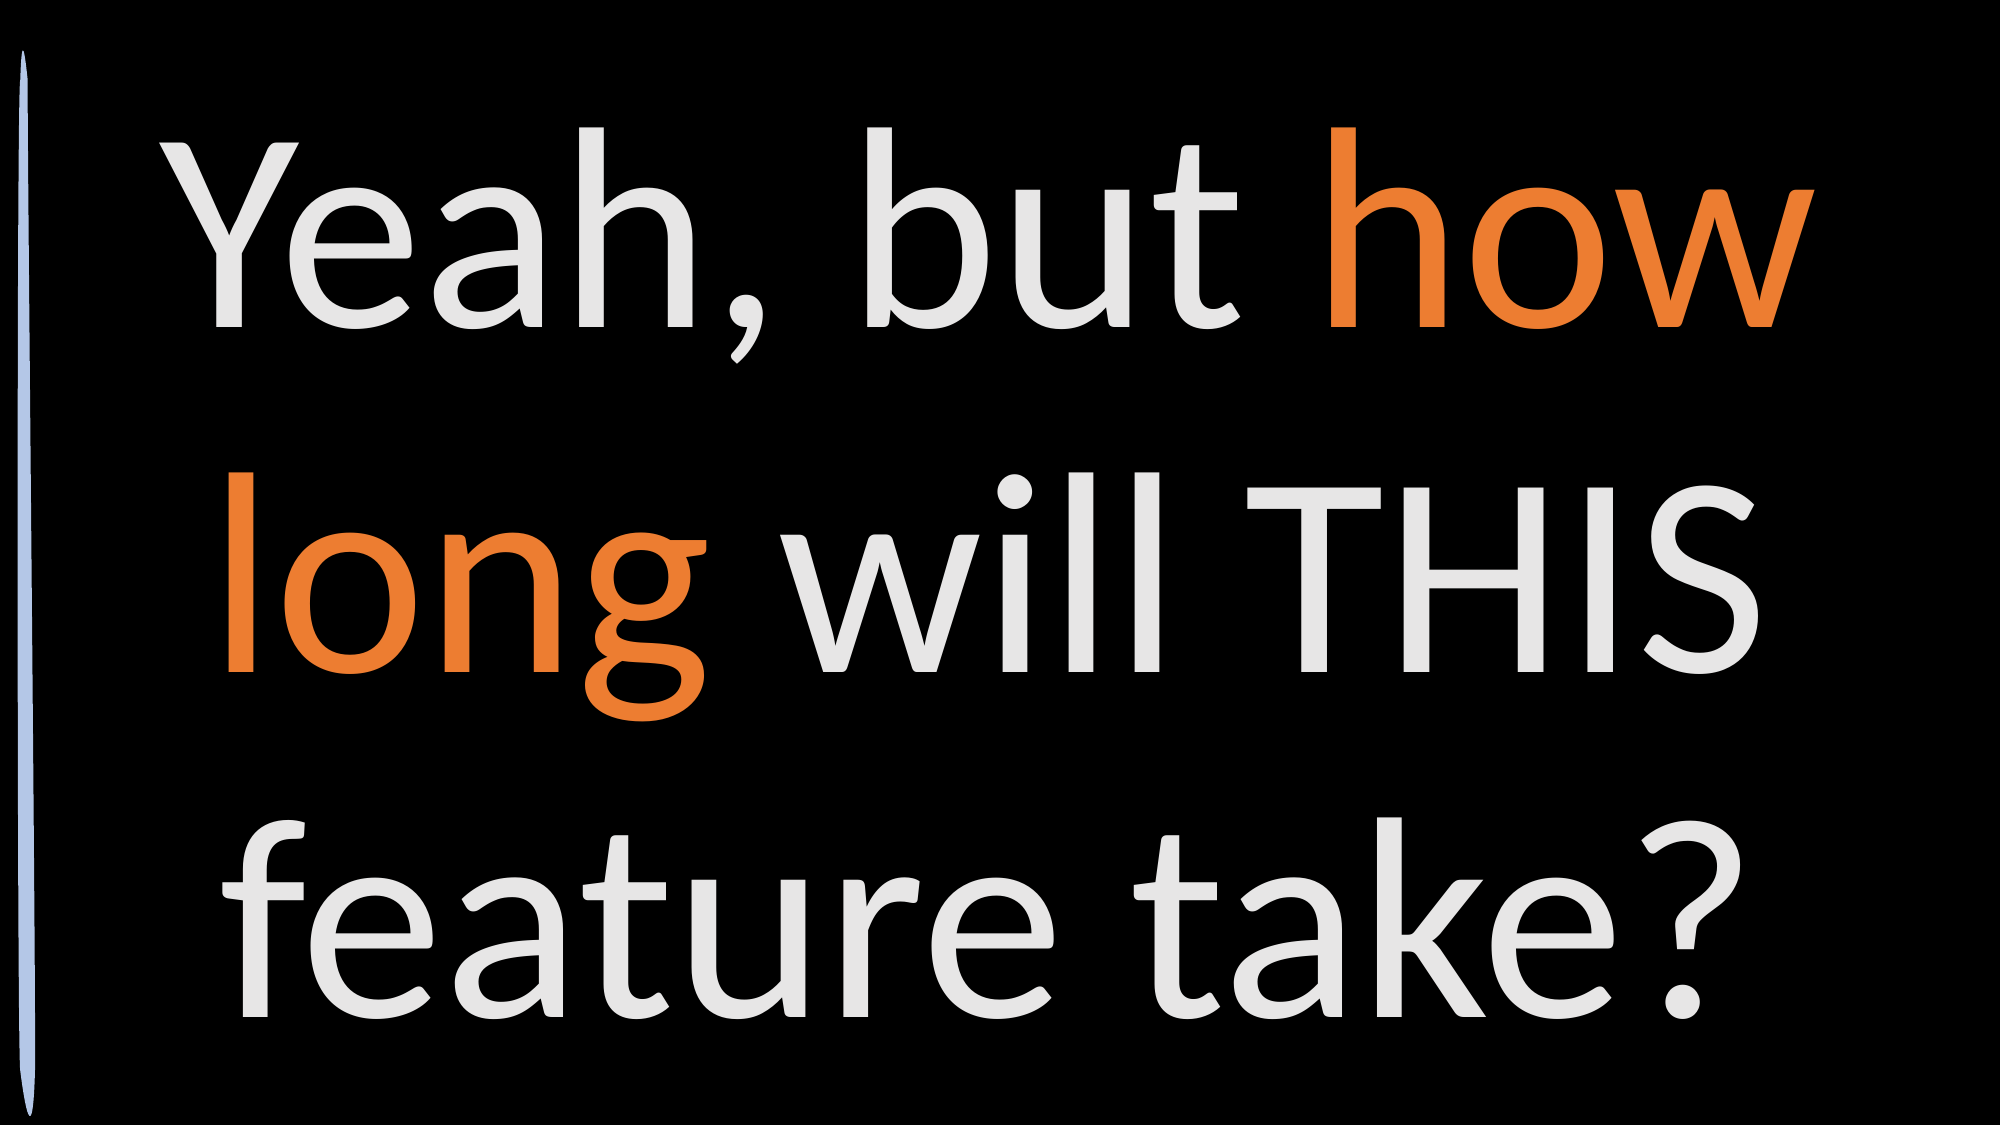

Yeah, but how long will THIS feature take?